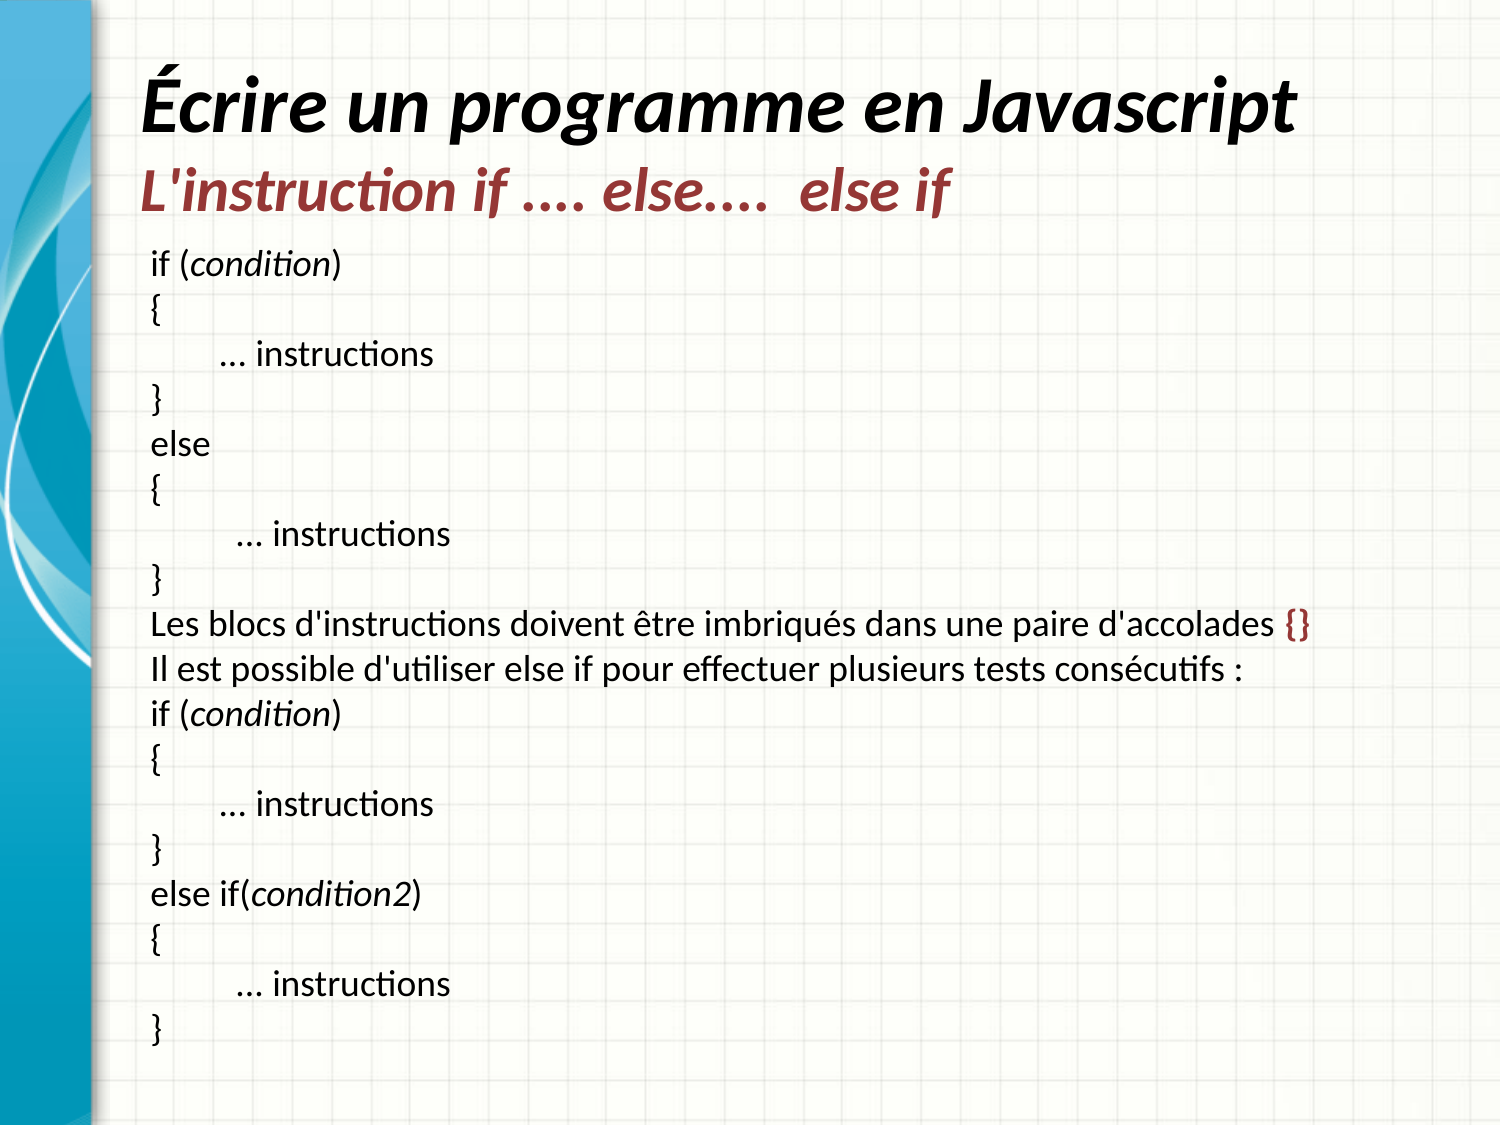

# Écrire un programme en Javascript L'instruction if .... else....  else if
if (condition)
{
        ... instructions
}
else
{
          ... instructions
}
Les blocs d'instructions doivent être imbriqués dans une paire d'accolades {}
Il est possible d'utiliser else if pour effectuer plusieurs tests consécutifs :
if (condition)
{
        ... instructions
}
else if(condition2)
{
          ... instructions
}